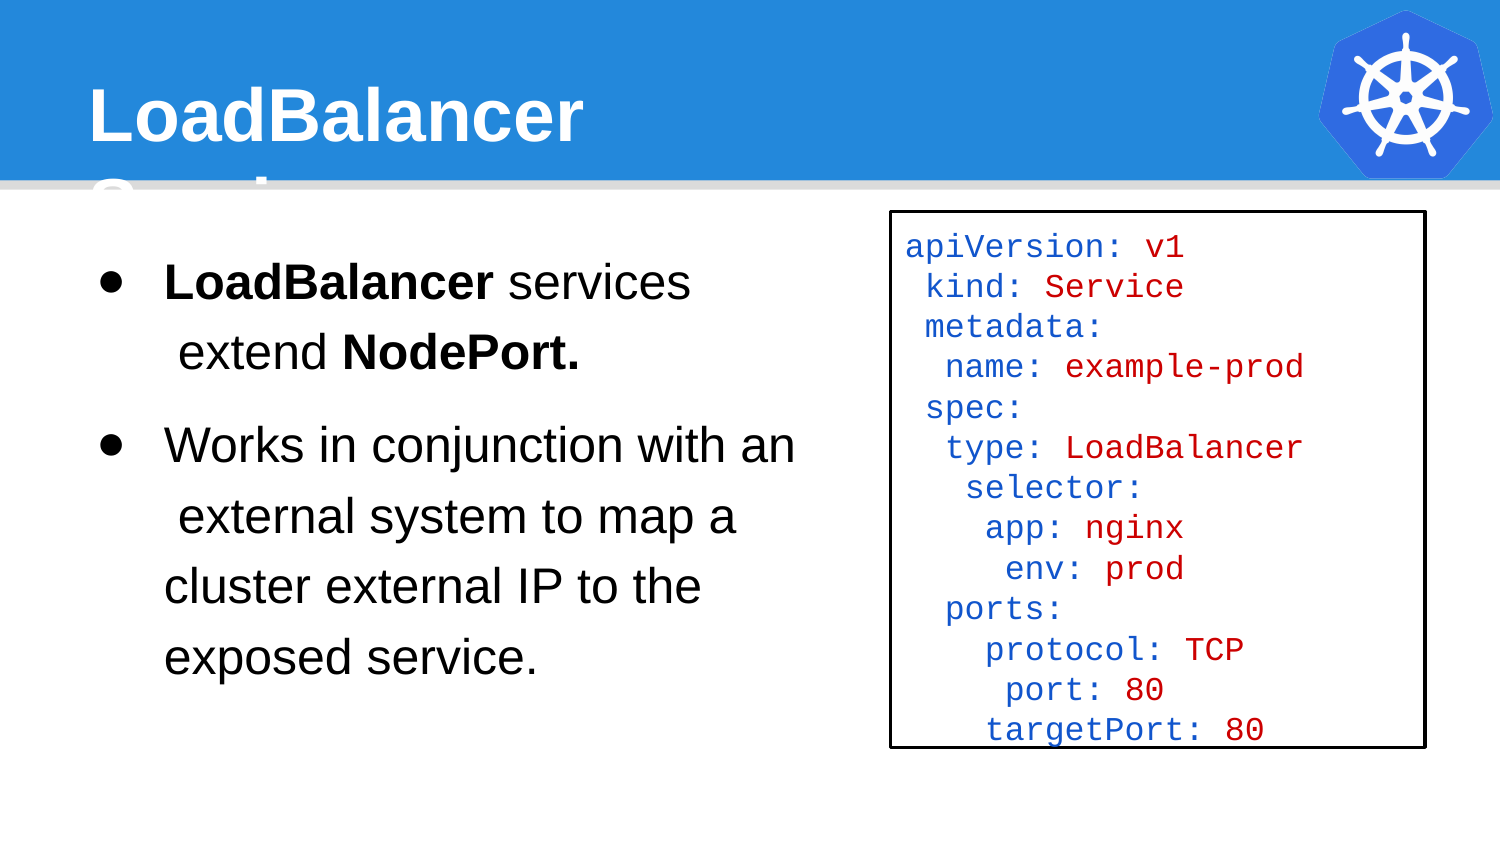

# LoadBalancer Service
apiVersion: v1  kind: Service  metadata:
name: example-prod  spec:
type: LoadBalancer  selector:
app: nginx  env: prod
ports:
protocol: TCP  port: 80
targetPort: 80
LoadBalancer services  extend NodePort.
Works in conjunction with an  external system to map a  cluster external IP to the  exposed service.